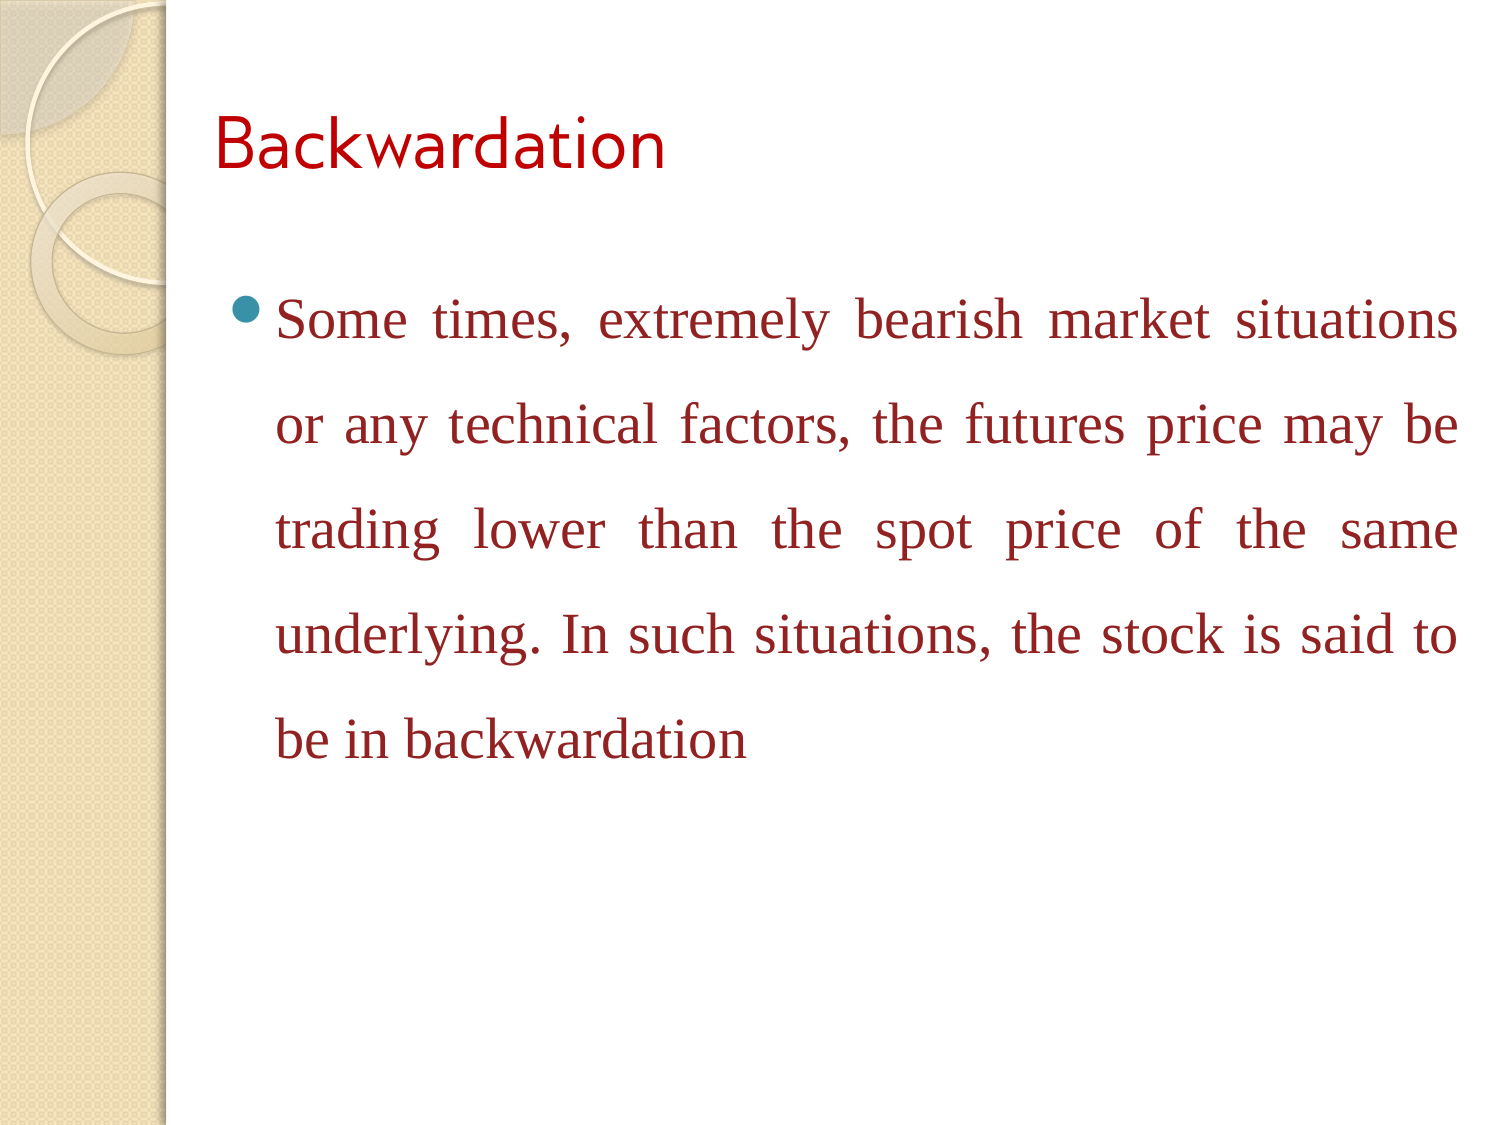

# Backwardation
Some times, extremely bearish market situations or any technical factors, the futures price may be trading lower than the spot price of the same underlying. In such situations, the stock is said to be in backwardation